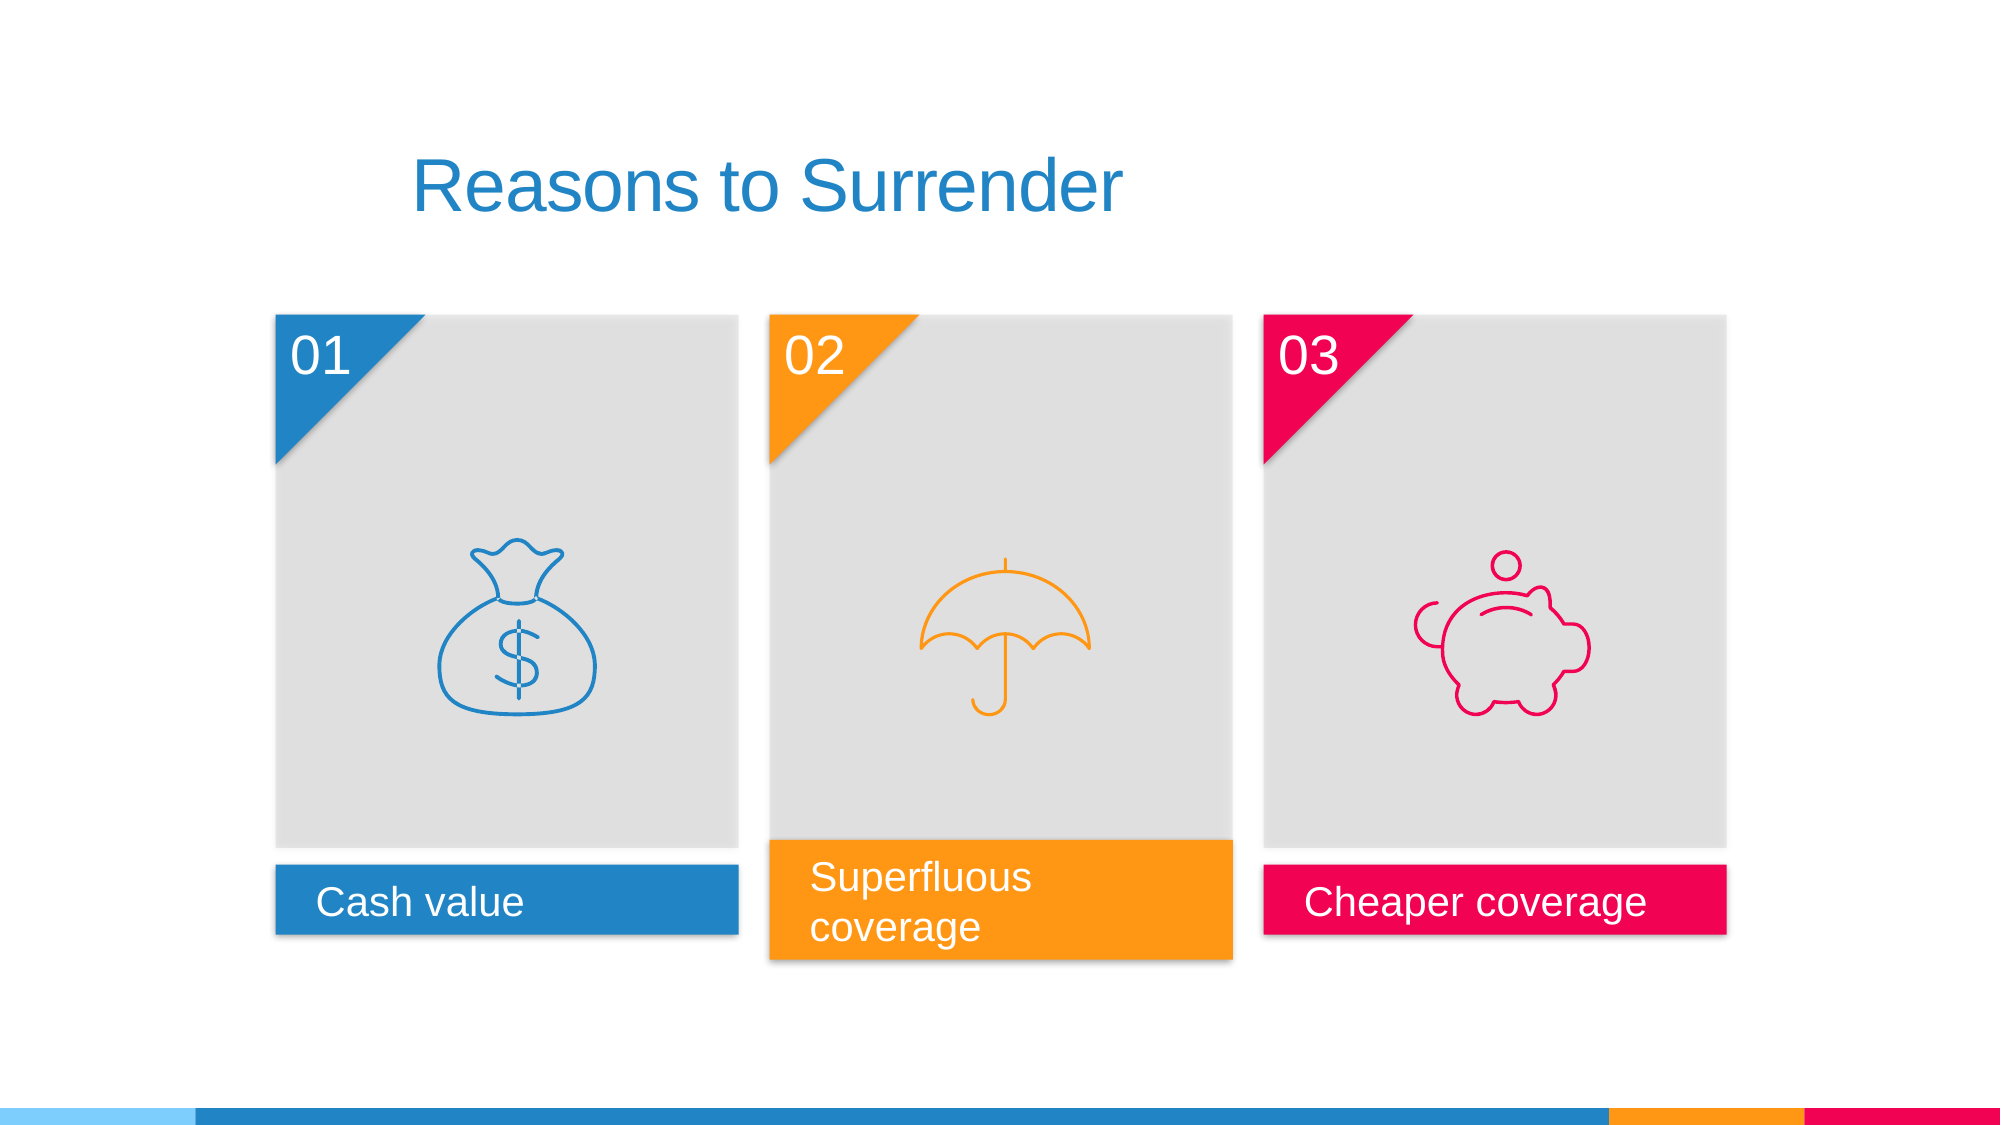

# Reasons to Surrender

01

02

03

Cash value
Superfluous coverage
Cheaper coverage